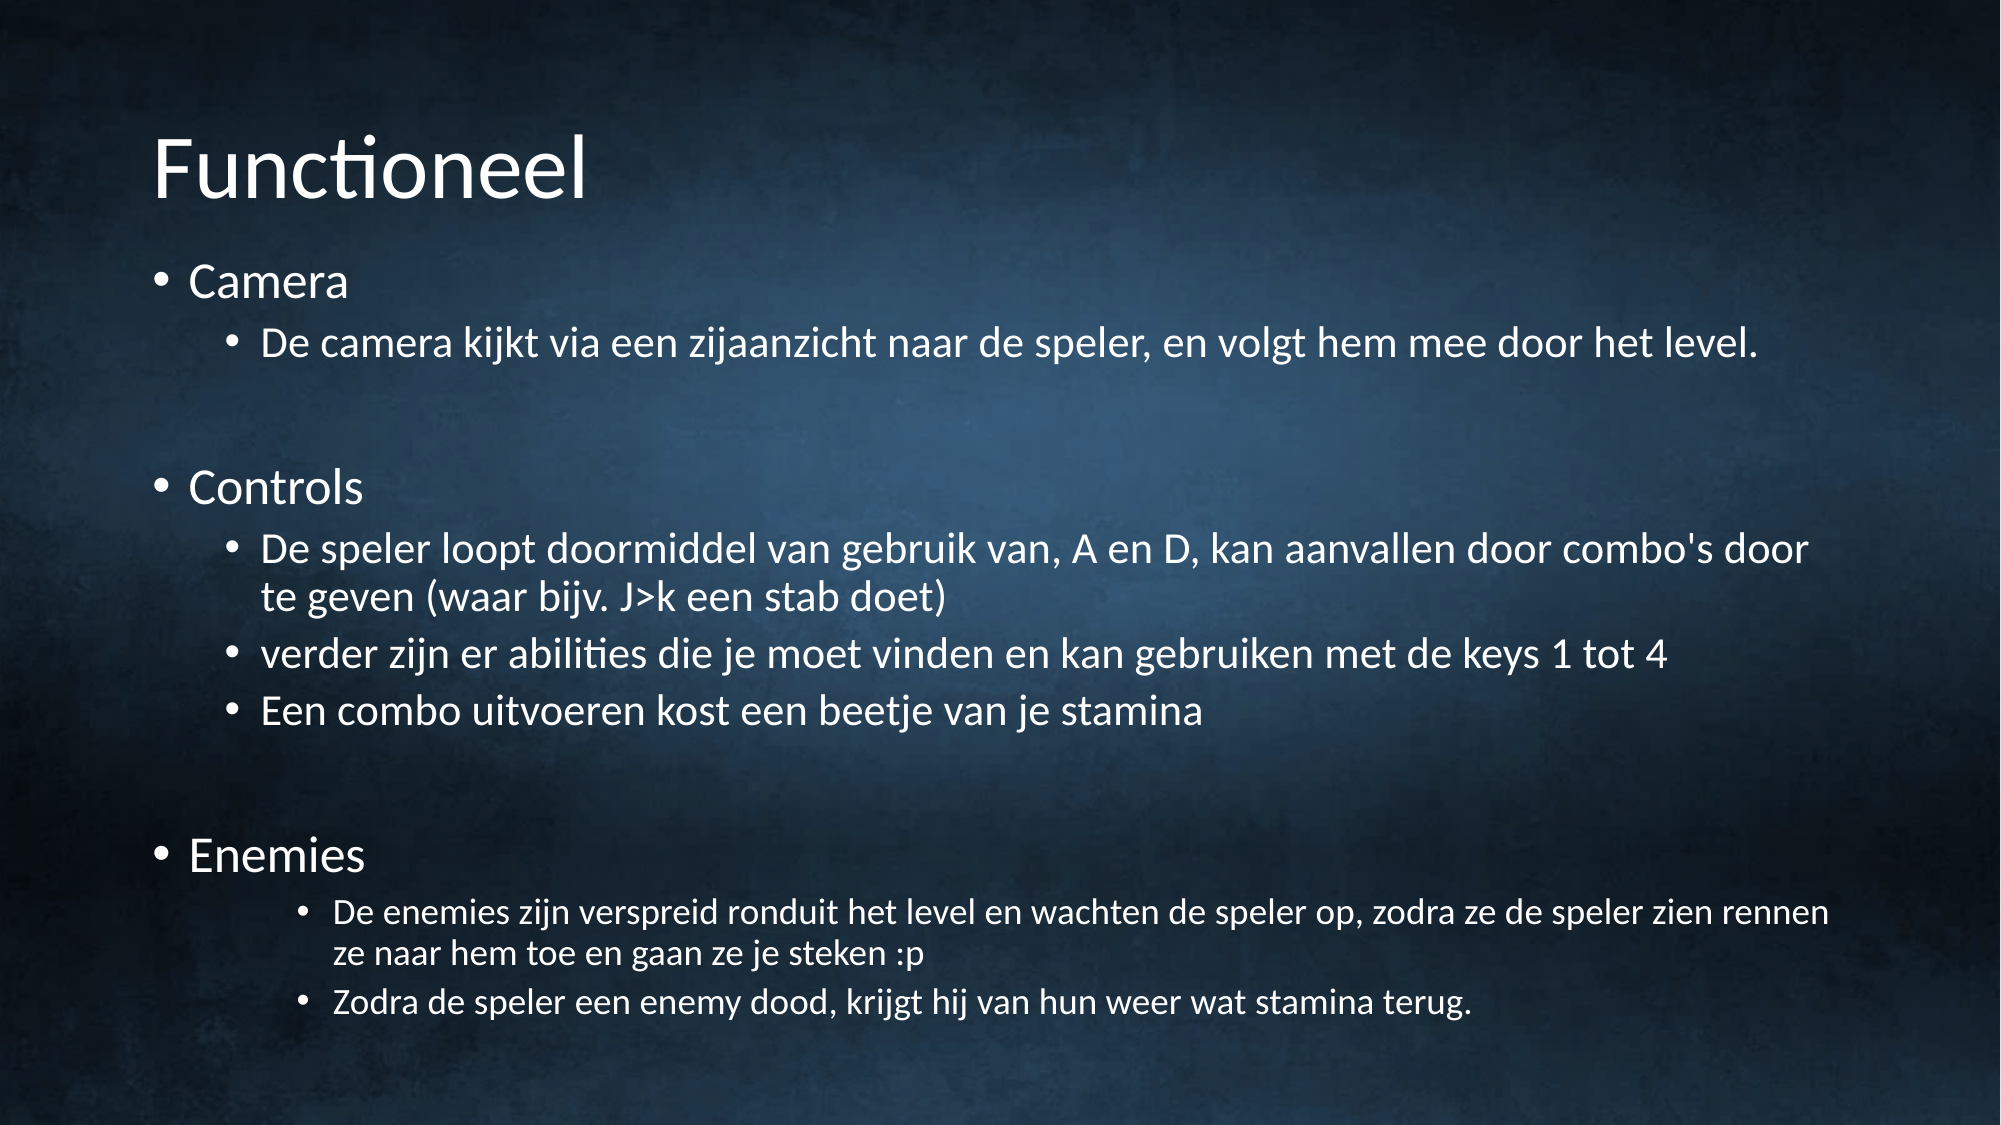

# Functioneel
Camera
De camera kijkt via een zijaanzicht naar de speler, en volgt hem mee door het level.

Controls
De speler loopt doormiddel van gebruik van, A en D, kan aanvallen door combo's door te geven (waar bijv. J>k een stab doet)
verder zijn er abilities die je moet vinden en kan gebruiken met de keys 1 tot 4
Een combo uitvoeren kost een beetje van je stamina

Enemies
De enemies zijn verspreid ronduit het level en wachten de speler op, zodra ze de speler zien rennen ze naar hem toe en gaan ze je steken :p
Zodra de speler een enemy dood, krijgt hij van hun weer wat stamina terug.